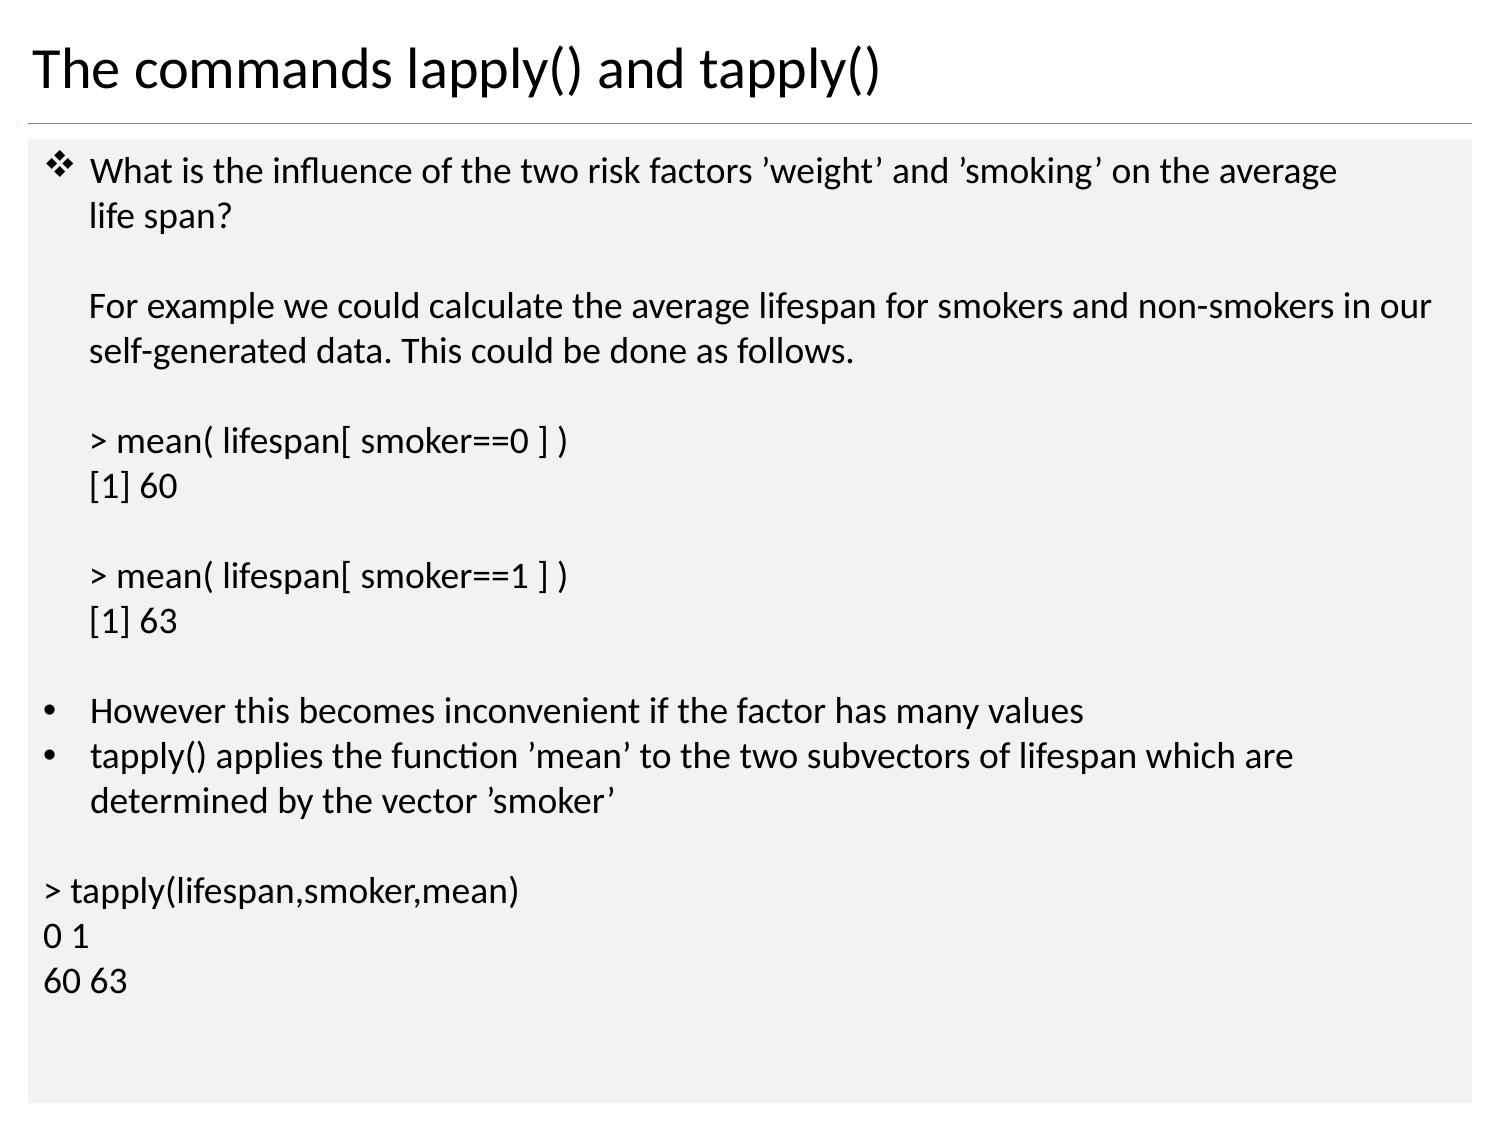

The commands lapply() and tapply()

What is the influence of the two risk factors ’weight’ and ’smoking’ on the average
life span?

For example we could calculate the average lifespan for smokers and non-smokers in our
self-generated data. This could be done as follows.

> mean( lifespan[ smoker==0 ] )
[1] 60

> mean( lifespan[ smoker==1 ] )
[1] 63

However this becomes inconvenient if the factor has many values
tapply() applies the function ’mean’ to the two subvectors of lifespan which are determined by the vector ’smoker’

> tapply(lifespan,smoker,mean)
0 1
60 63